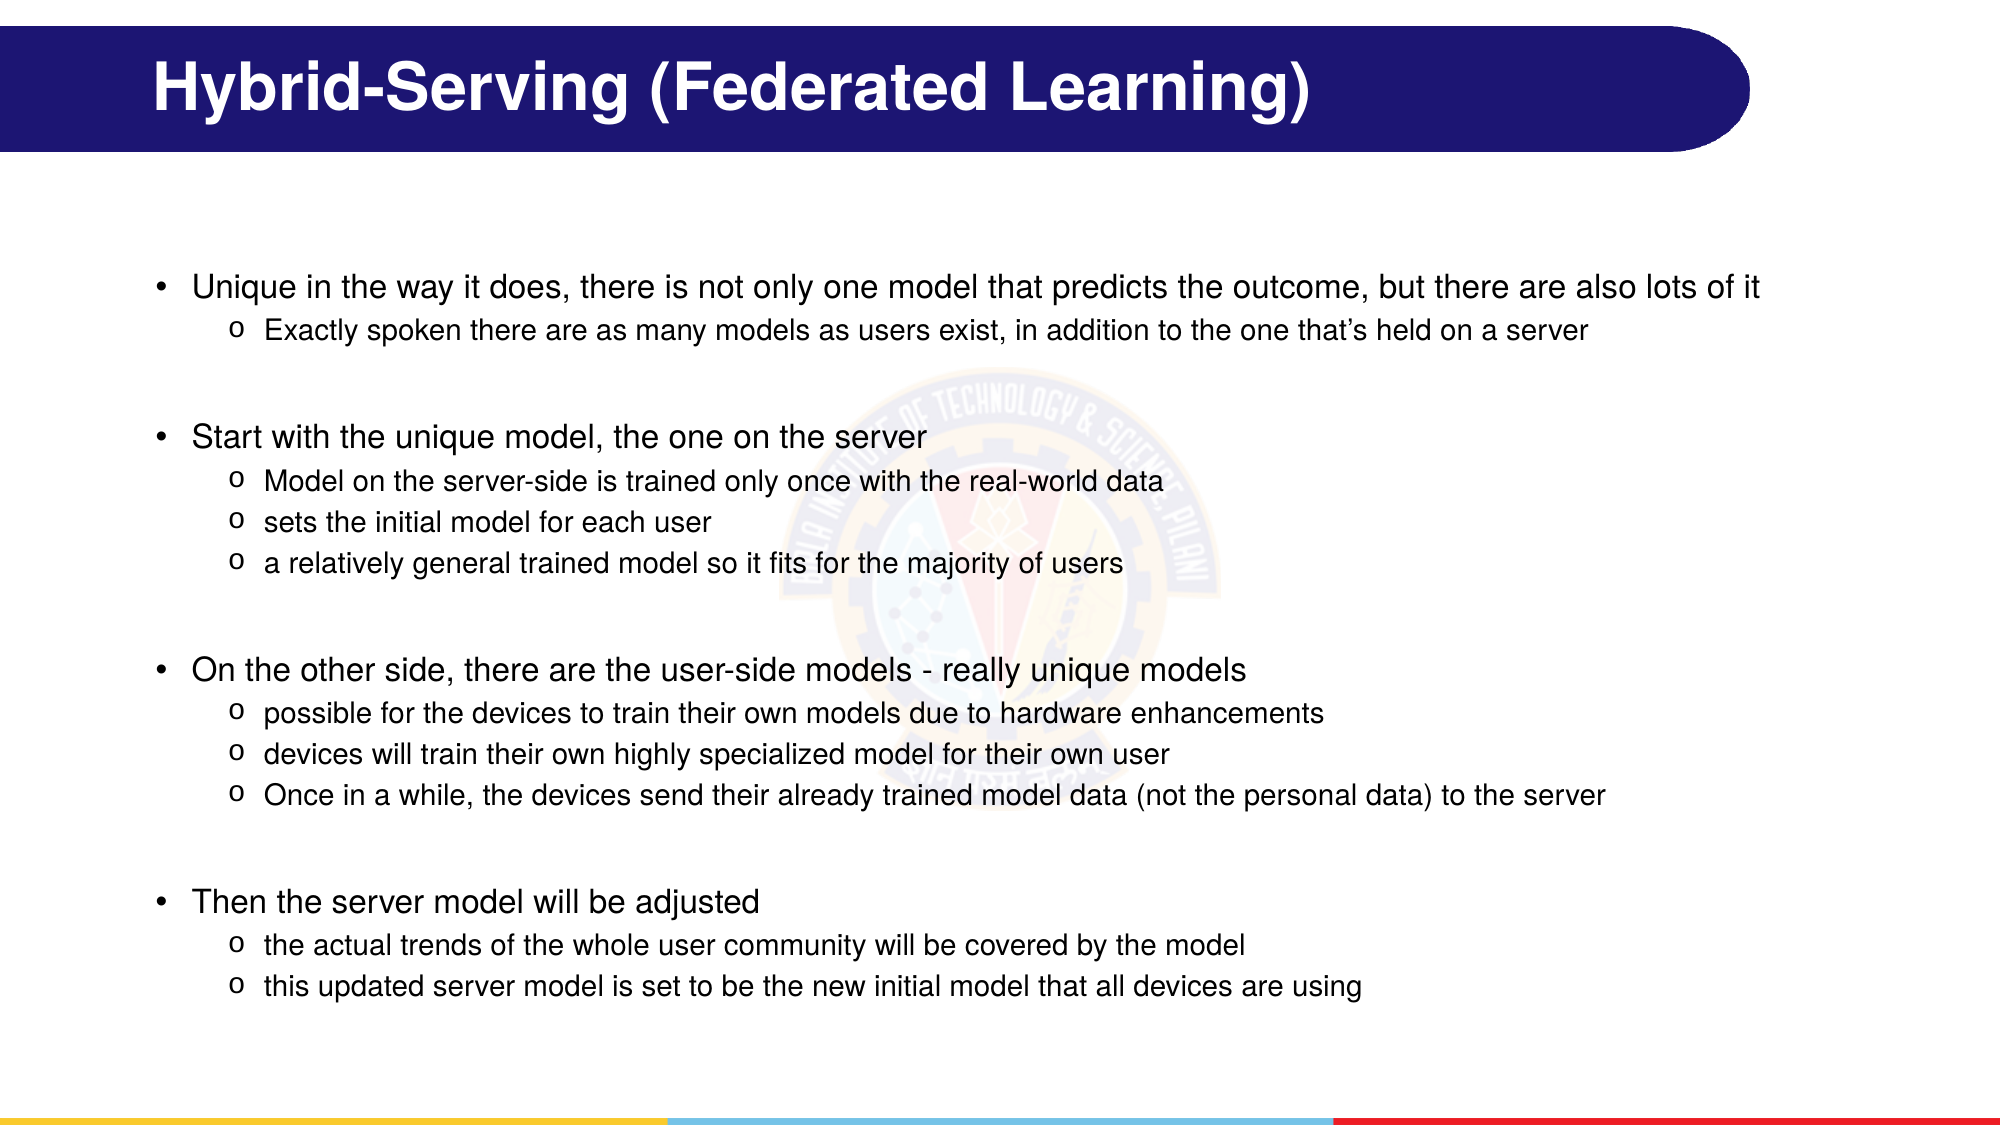

# Hybrid-Serving (Federated Learning)

Unique in the way it does, there is not only one model that predicts the outcome, but there are also lots of it
Exactly spoken there are as many models as users exist, in addition to the one that’s held on a server

Start with the unique model, the one on the server
Model on the server-side is trained only once with the real-world data
sets the initial model for each user
a relatively general trained model so it fits for the majority of users

On the other side, there are the user-side models - really unique models
possible for the devices to train their own models due to hardware enhancements
devices will train their own highly specialized model for their own user
Once in a while, the devices send their already trained model data (not the personal data) to the server

Then the server model will be adjusted
the actual trends of the whole user community will be covered by the model
this updated server model is set to be the new initial model that all devices are using